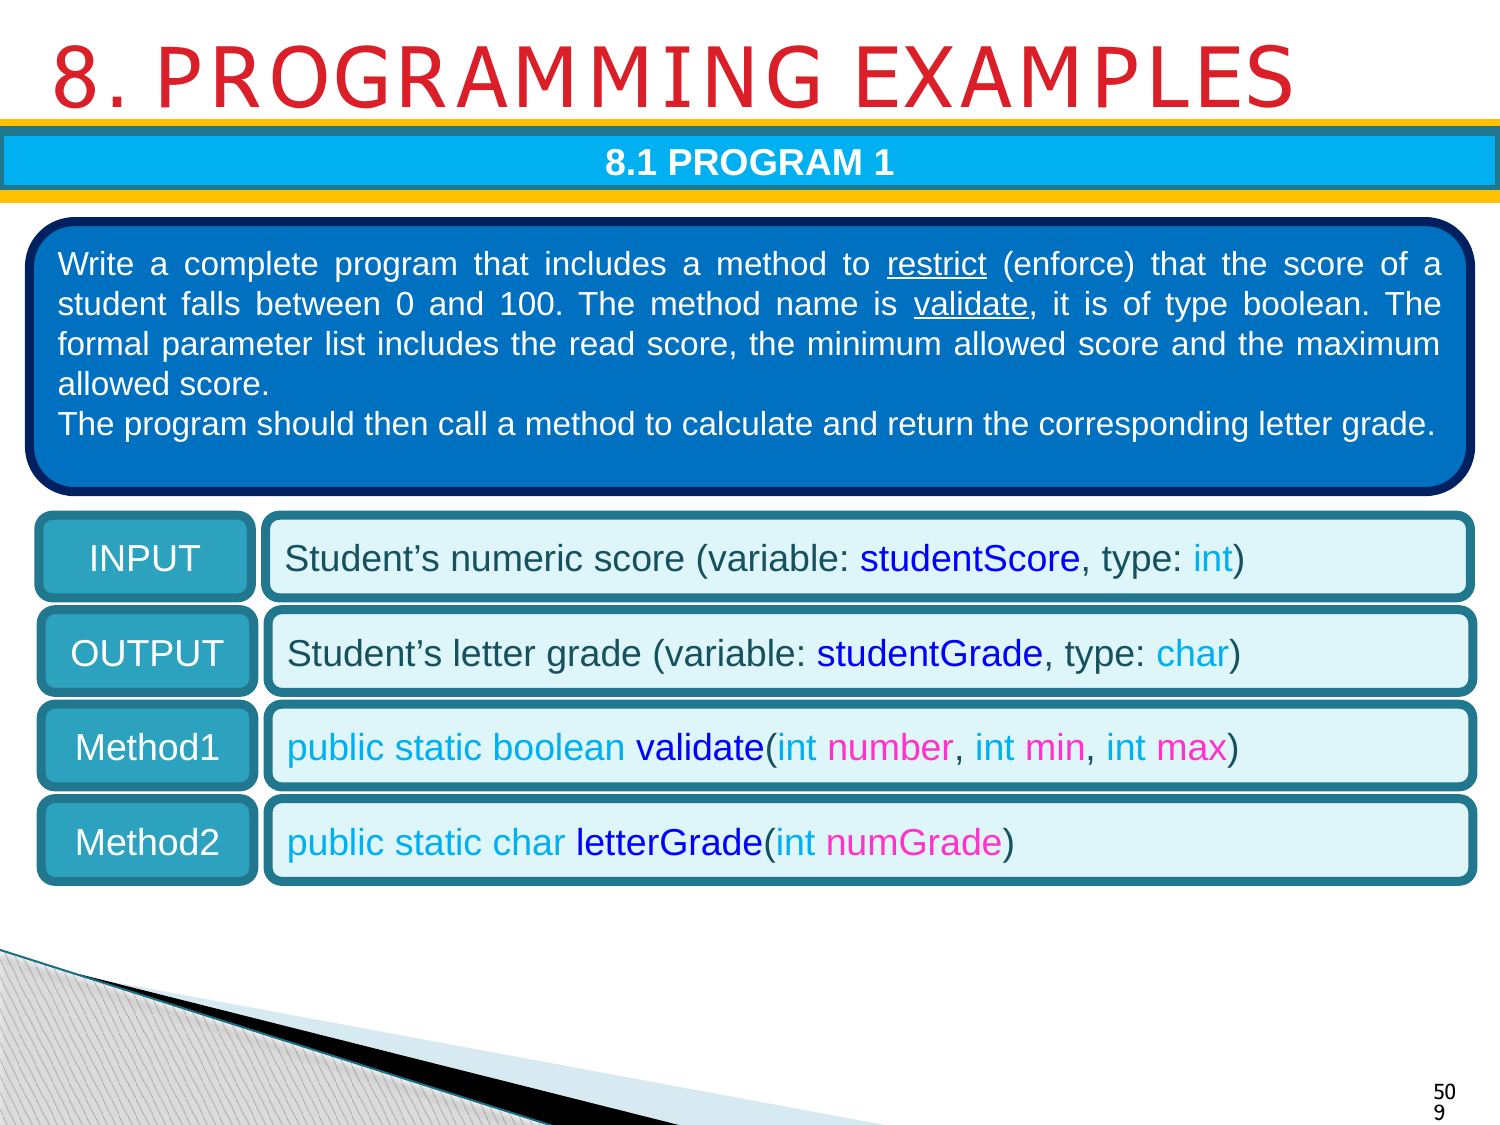

# 8. PROGRAMMING EXAMPLES
8.1 PROGRAM 1
Write a complete program that includes a method to restrict (enforce) that the score of a student falls between 0 and 100. The method name is validate, it is of type boolean. The formal parameter list includes the read score, the minimum allowed score and the maximum allowed score.
The program should then call a method to calculate and return the corresponding letter grade.
INPUT
Student’s numeric score (variable: studentScore, type: int)
OUTPUT
Student’s letter grade (variable: studentGrade, type: char)
Method1
public static boolean validate(int number, int min, int max)
Method2
public static char letterGrade(int numGrade)
509